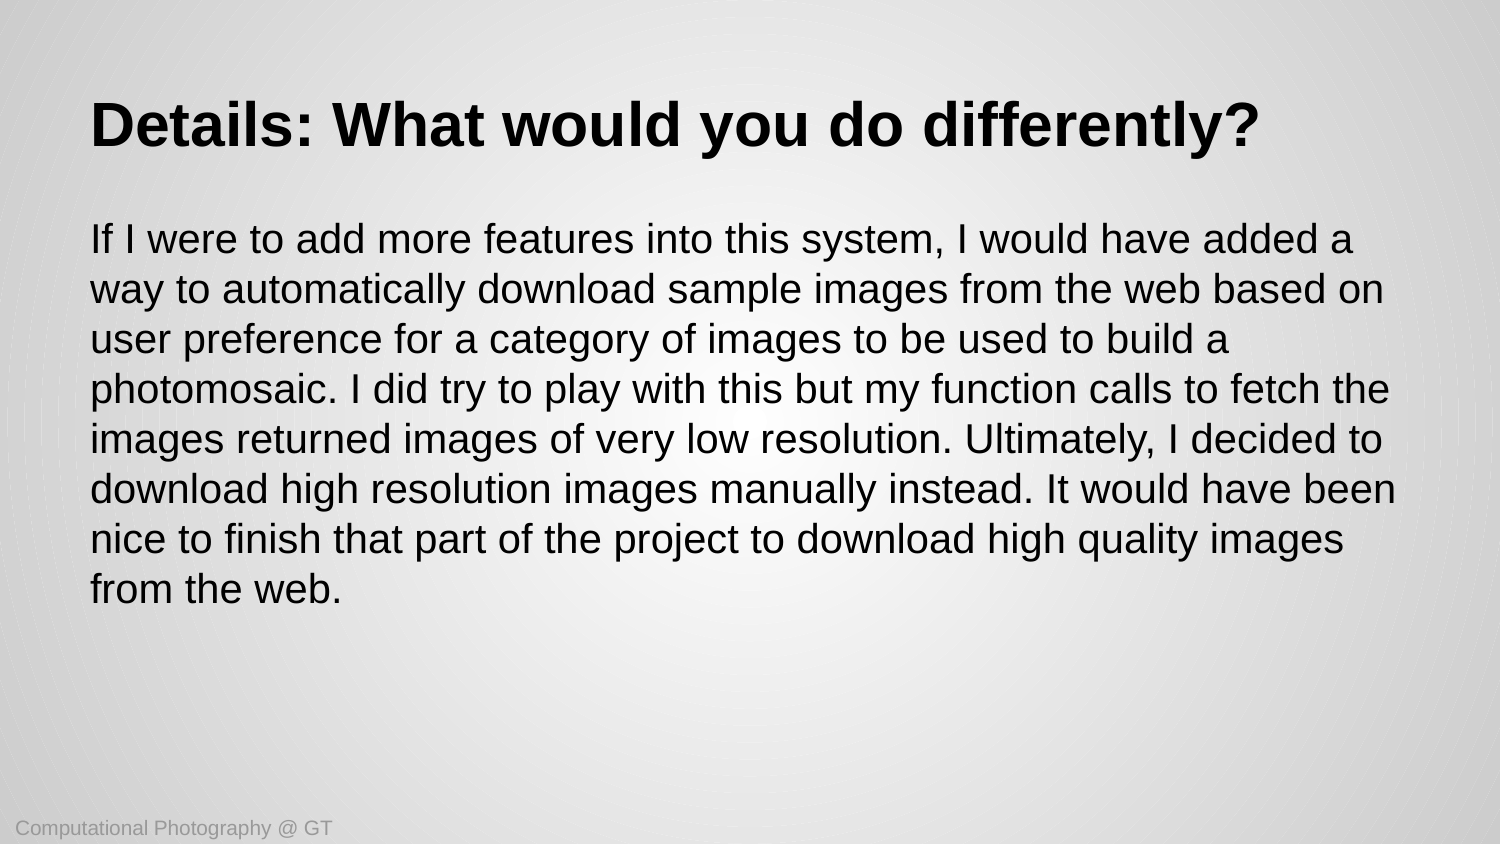

# Details: What would you do differently?
If I were to add more features into this system, I would have added a way to automatically download sample images from the web based on user preference for a category of images to be used to build a photomosaic. I did try to play with this but my function calls to fetch the images returned images of very low resolution. Ultimately, I decided to download high resolution images manually instead. It would have been nice to finish that part of the project to download high quality images from the web.

Computational Photography @ GT